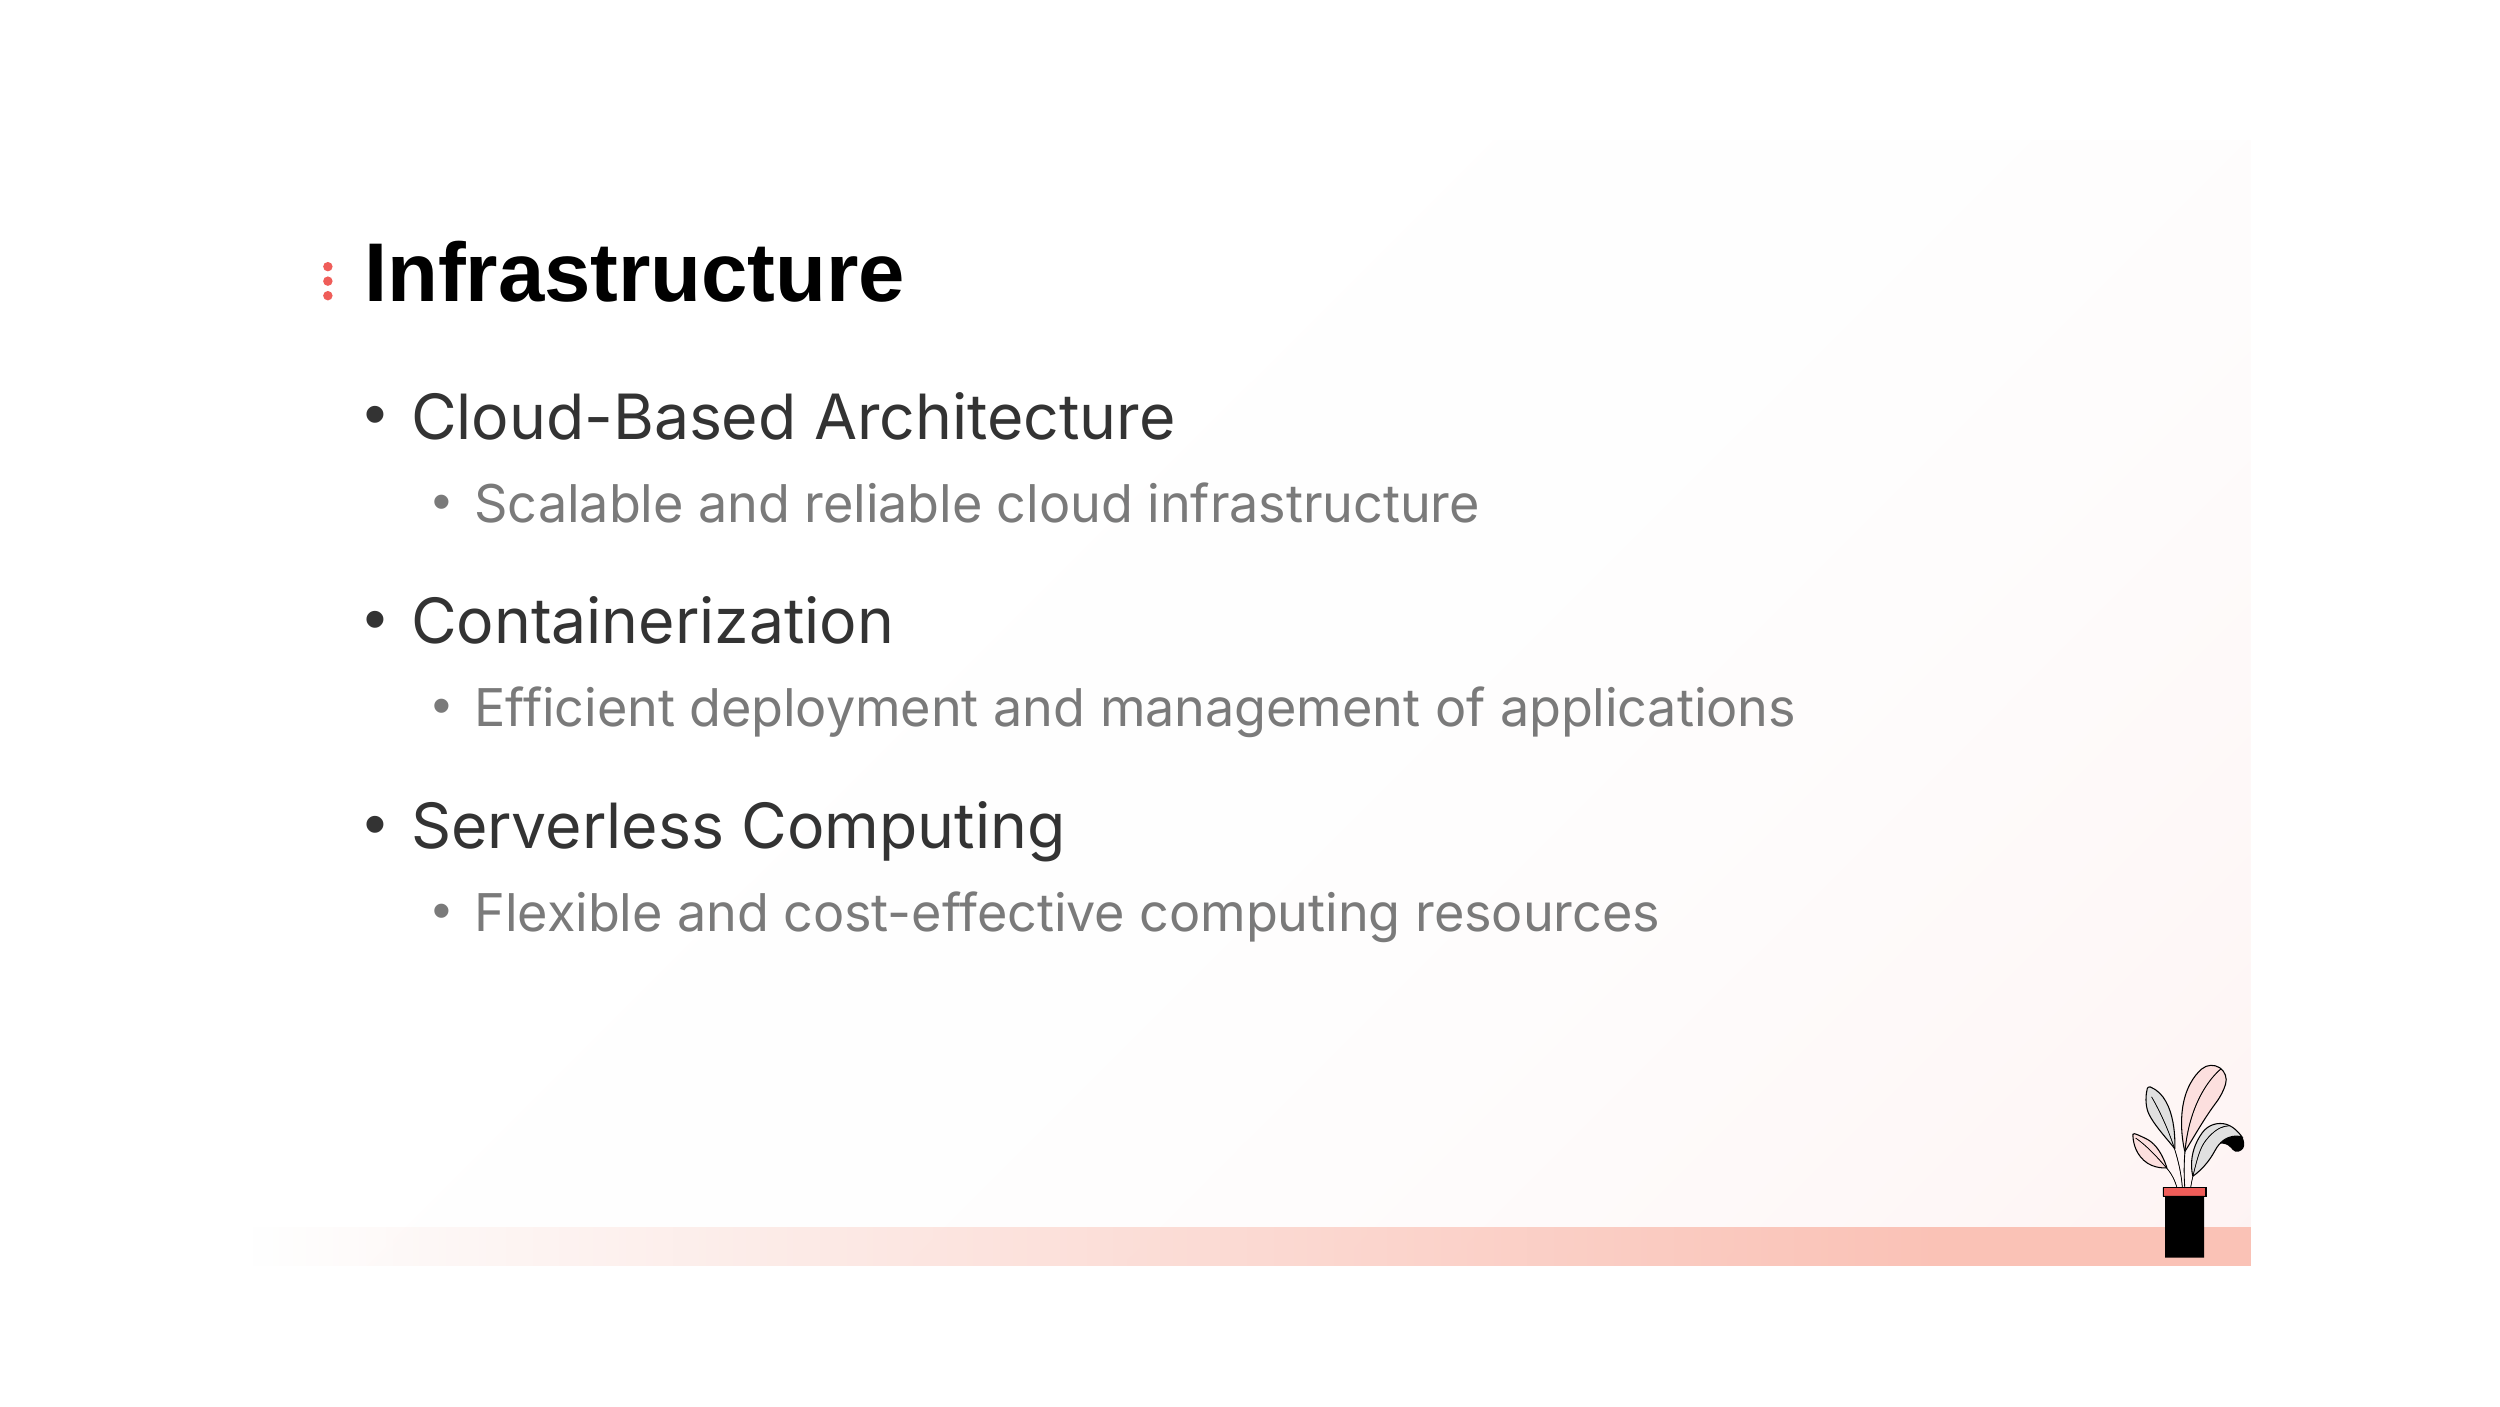

# Infrastructure
Cloud-Based Architecture
Scalable and reliable cloud infrastructure
Containerization
Efficient deployment and management of applications
Serverless Computing
Flexible and cost-effective computing resources